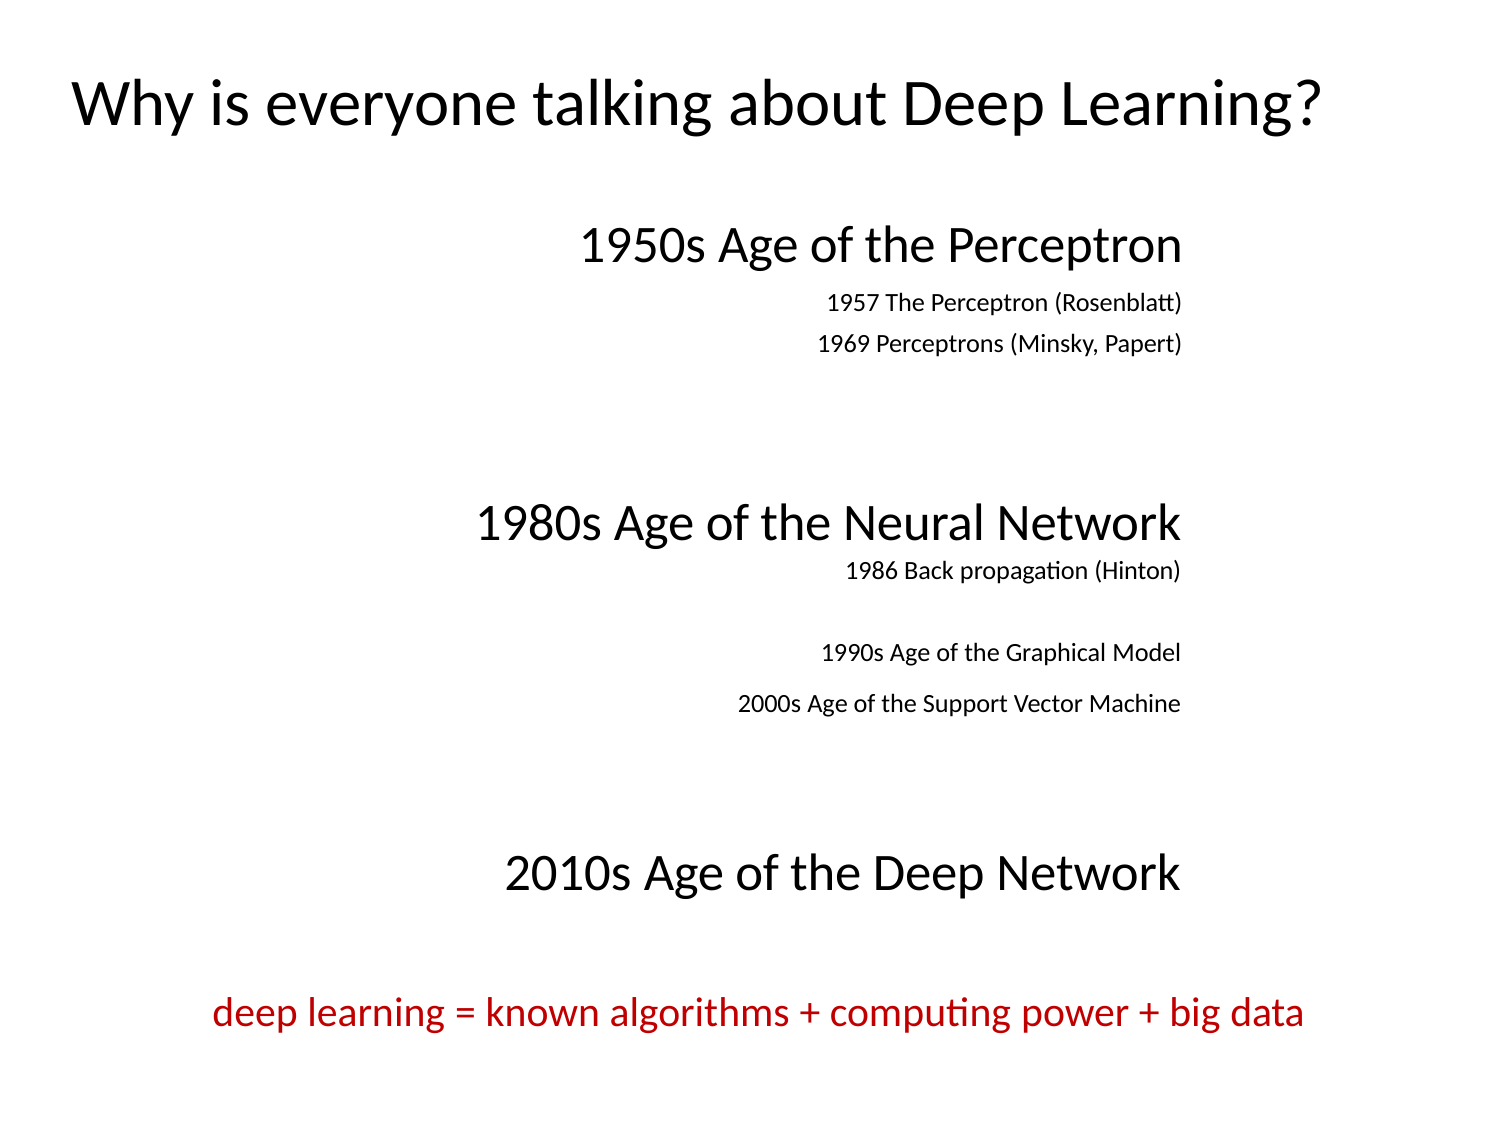

Why is everyone talking about Deep Learning?
# 1950s Age of the Perceptron
1957 The Perceptron (Rosenblatt) 1969 Perceptrons (Minsky, Papert)
1980s Age of the Neural Network
1986 Back propagation (Hinton)

1990s Age of the Graphical Model 2000s Age of the Support Vector Machine
2010s Age of the Deep Network
deep learning = known algorithms + computing power + big data